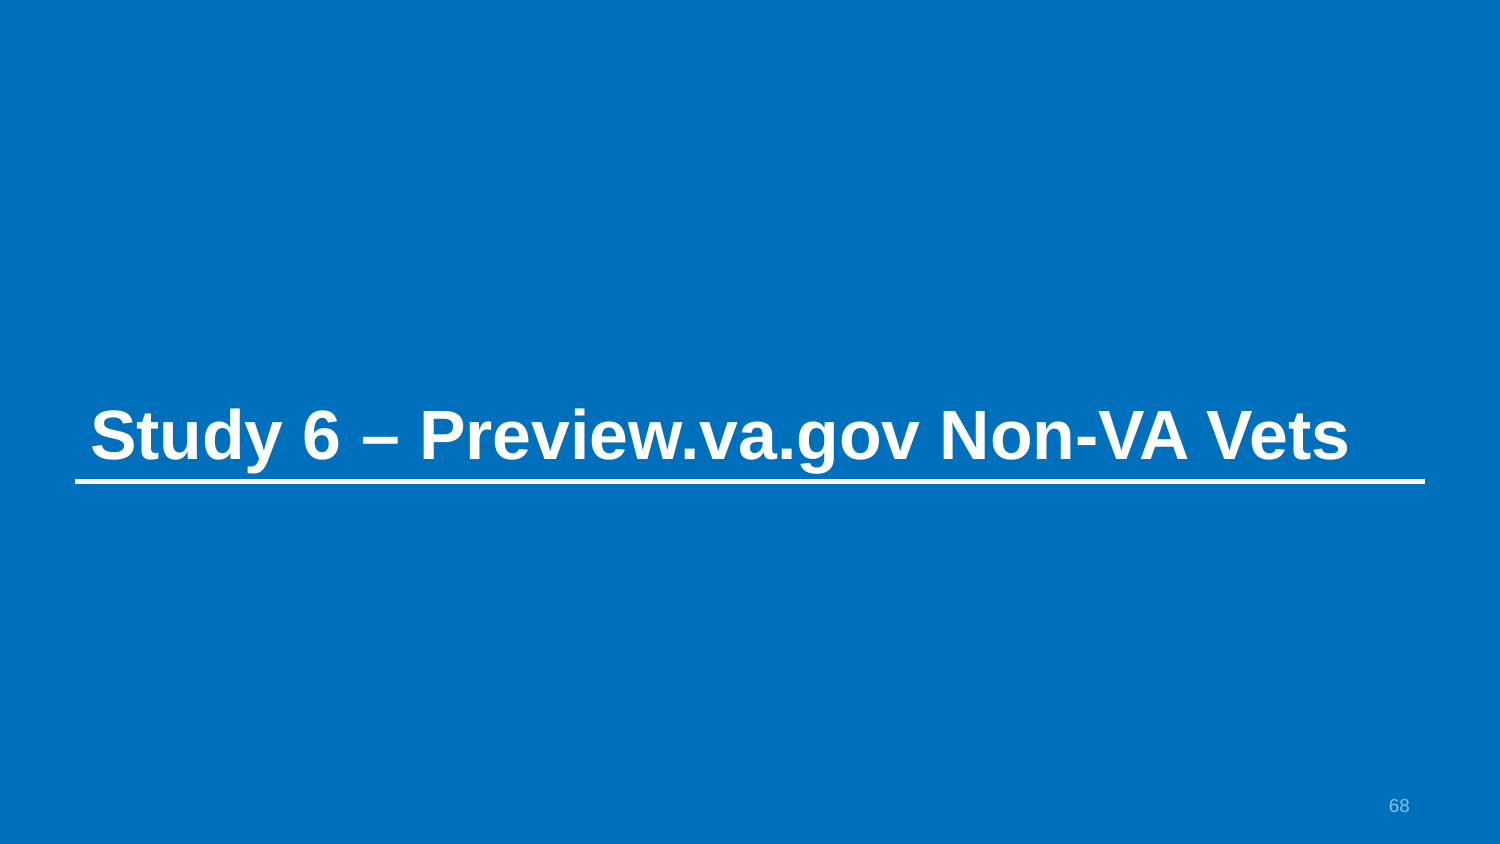

# Study 6 – Preview.va.gov Non-VA Vets

68